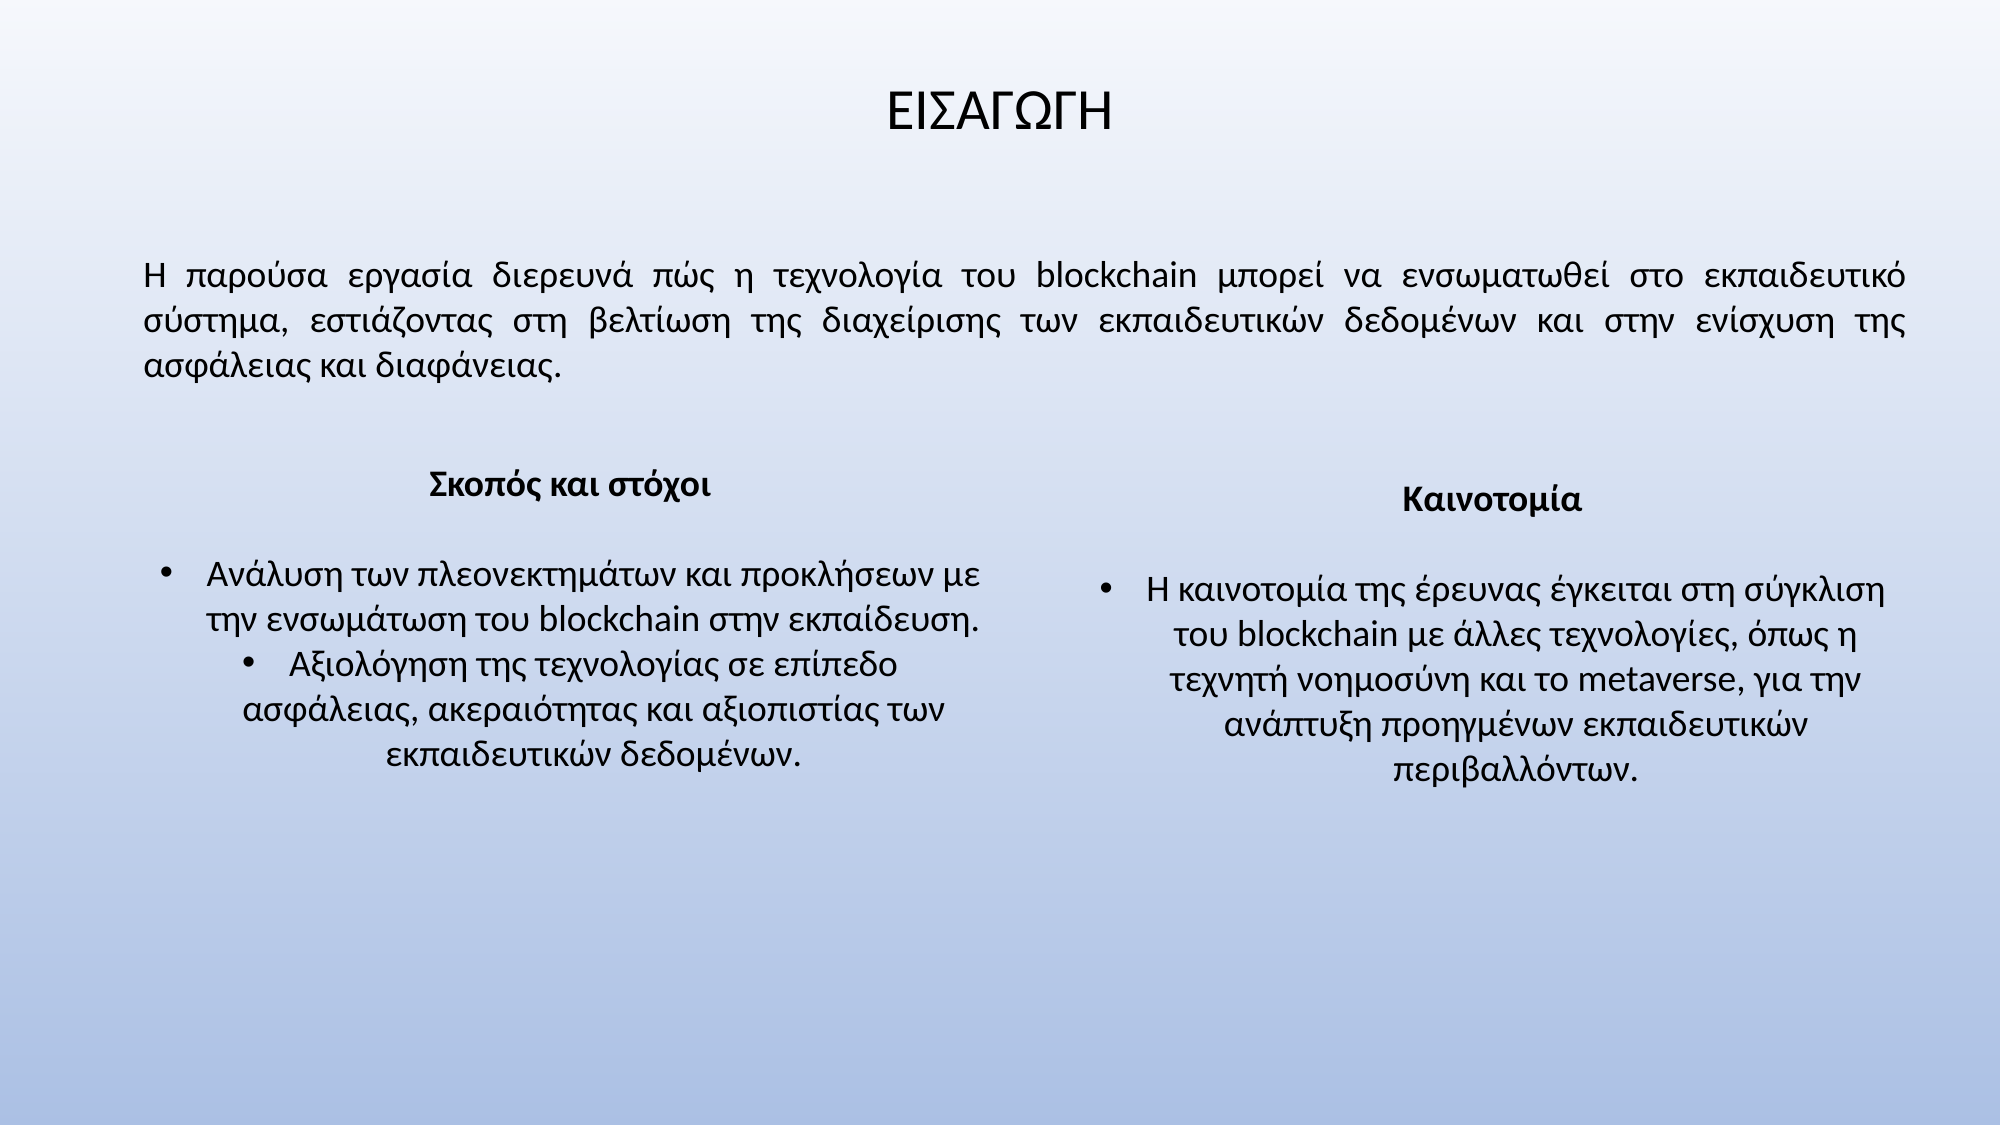

ΕΙΣΑΓΩΓΗ
Η παρούσα εργασία διερευνά πώς η τεχνολογία του blockchain μπορεί να ενσωματωθεί στο εκπαιδευτικό σύστημα, εστιάζοντας στη βελτίωση της διαχείρισης των εκπαιδευτικών δεδομένων και στην ενίσχυση της ασφάλειας και διαφάνειας.
Σκοπός και στόχοι

Ανάλυση των πλεονεκτημάτων και προκλήσεων με την ενσωμάτωση του blockchain στην εκπαίδευση.
Αξιολόγηση της τεχνολογίας σε επίπεδο ασφάλειας, ακεραιότητας και αξιοπιστίας των εκπαιδευτικών δεδομένων.
Καινοτομία

Η καινοτομία της έρευνας έγκειται στη σύγκλιση του blockchain με άλλες τεχνολογίες, όπως η τεχνητή νοημοσύνη και το metaverse, για την ανάπτυξη προηγμένων εκπαιδευτικών περιβαλλόντων.